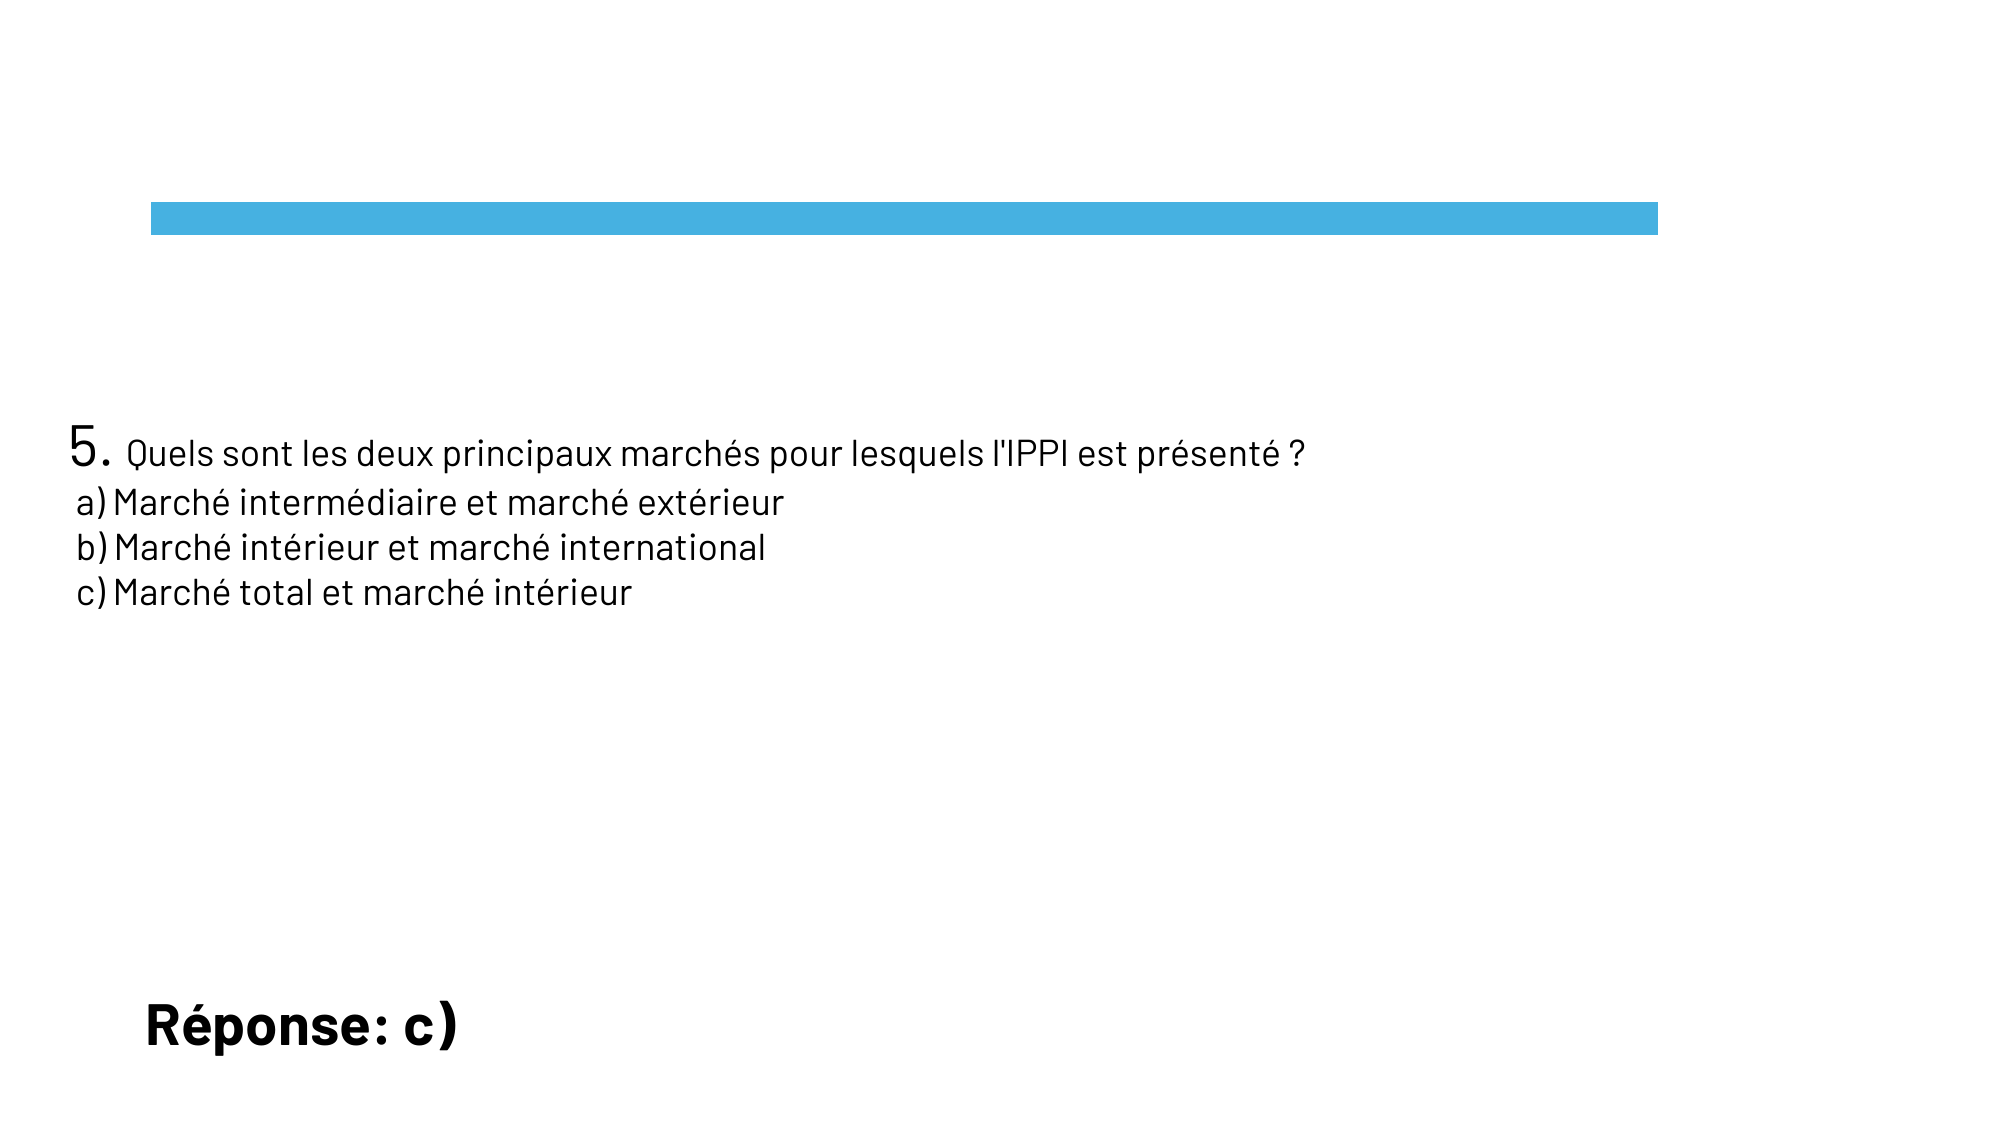

5. Quels sont les deux principaux marchés pour lesquels l'IPPI est présenté ?
 a) Marché intermédiaire et marché extérieur
 b) Marché intérieur et marché international
 c) Marché total et marché intérieur
Réponse: c)